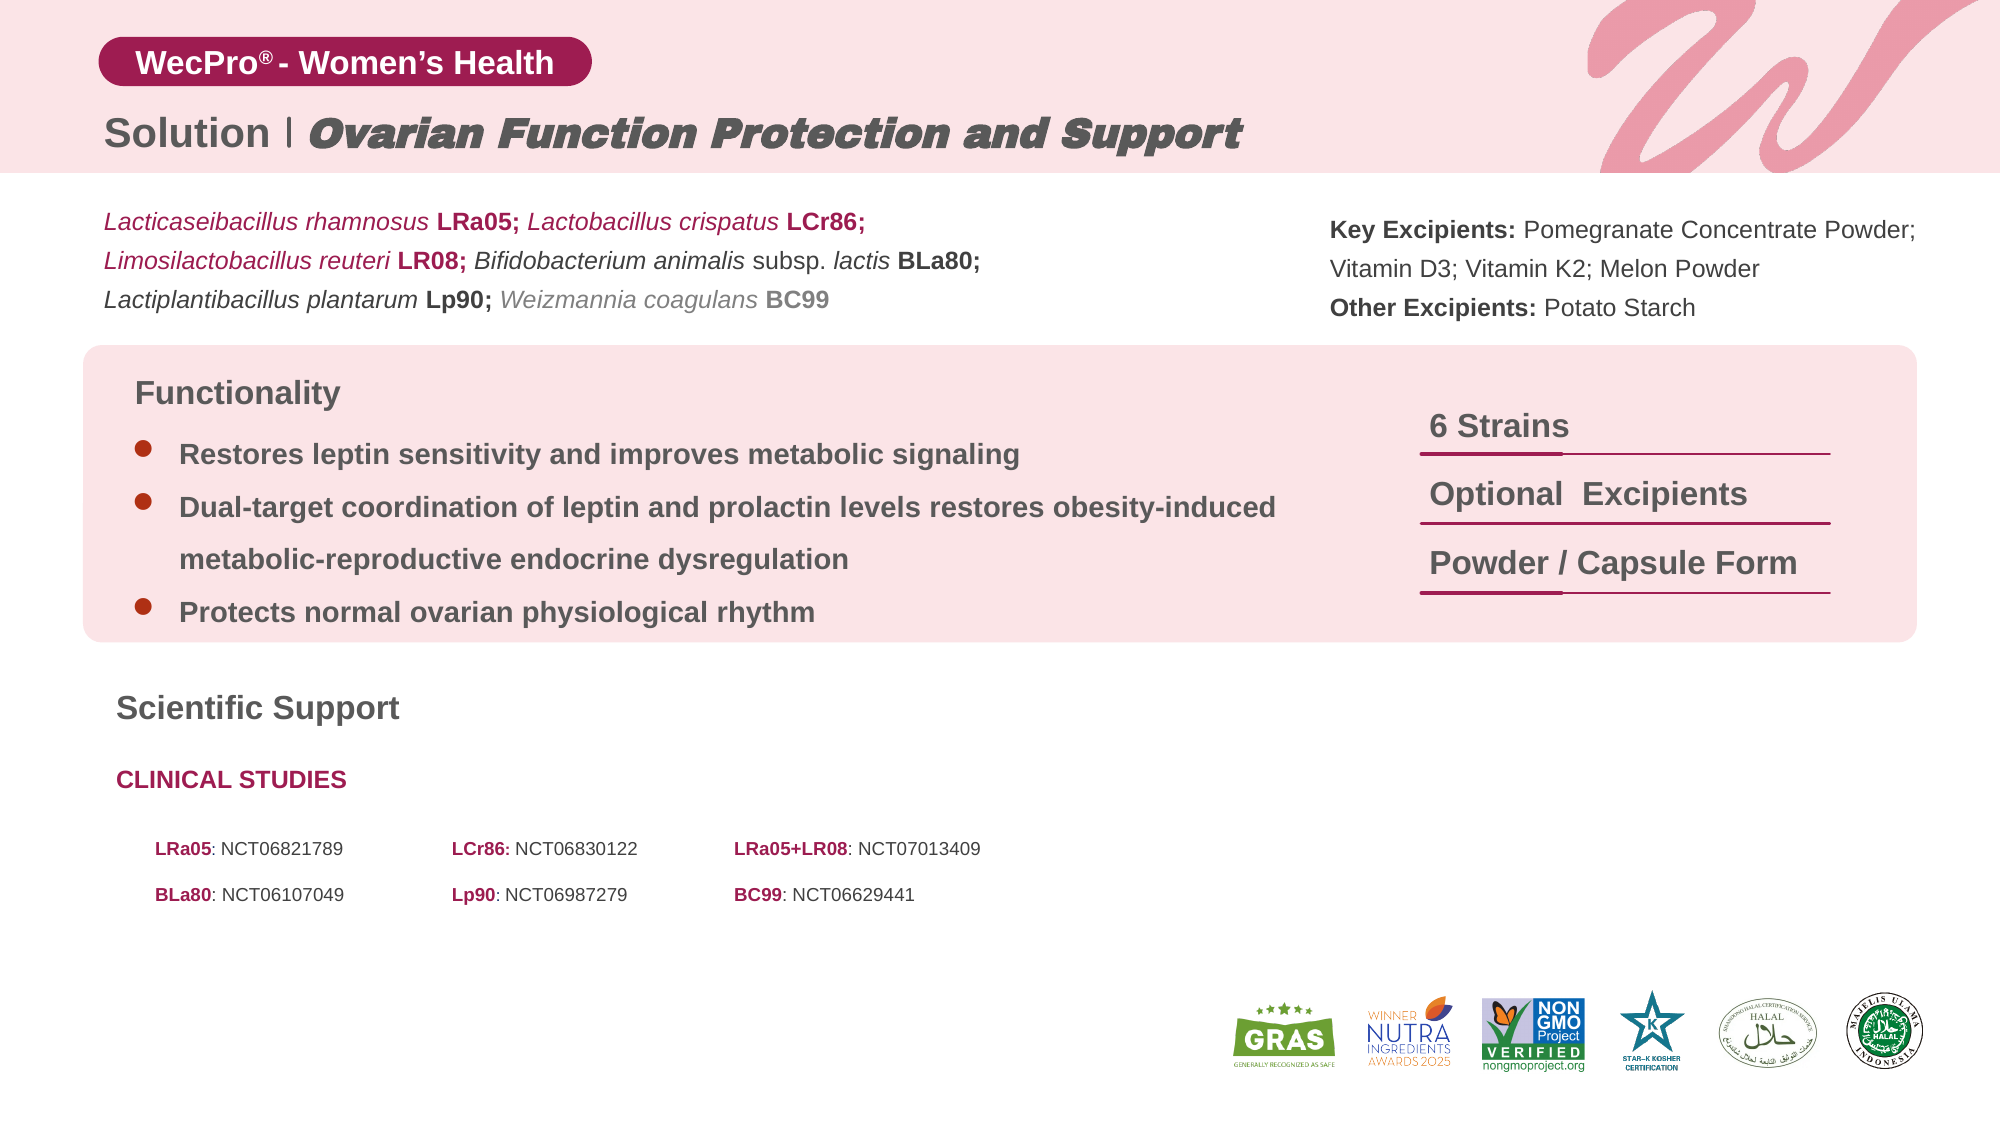

Solution
Ovarian Function Protection and Support
Lacticaseibacillus rhamnosus LRa05; Lactobacillus crispatus LCr86;
Limosilactobacillus reuteri LR08; Bifidobacterium animalis subsp. lactis BLa80; Lactiplantibacillus plantarum Lp90; Weizmannia coagulans BC99
Key Excipients: Pomegranate Concentrate Powder;
Vitamin D3; Vitamin K2; Melon Powder
Other Excipients: Potato Starch

Functionality
6 Strains
Restores leptin sensitivity and improves metabolic signaling
Dual-target coordination of leptin and prolactin levels restores obesity-induced metabolic-reproductive endocrine dysregulation
Protects normal ovarian physiological rhythm
Optional  Excipients
Powder / Capsule Form
Scientific Support
CLINICAL STUDIES
| LRa05: NCT06821789 | LCr86: NCT06830122 | LRa05+LR08: NCT07013409 |
| --- | --- | --- |
| BLa80: NCT06107049 | Lp90: NCT06987279 | BC99: NCT06629441 |